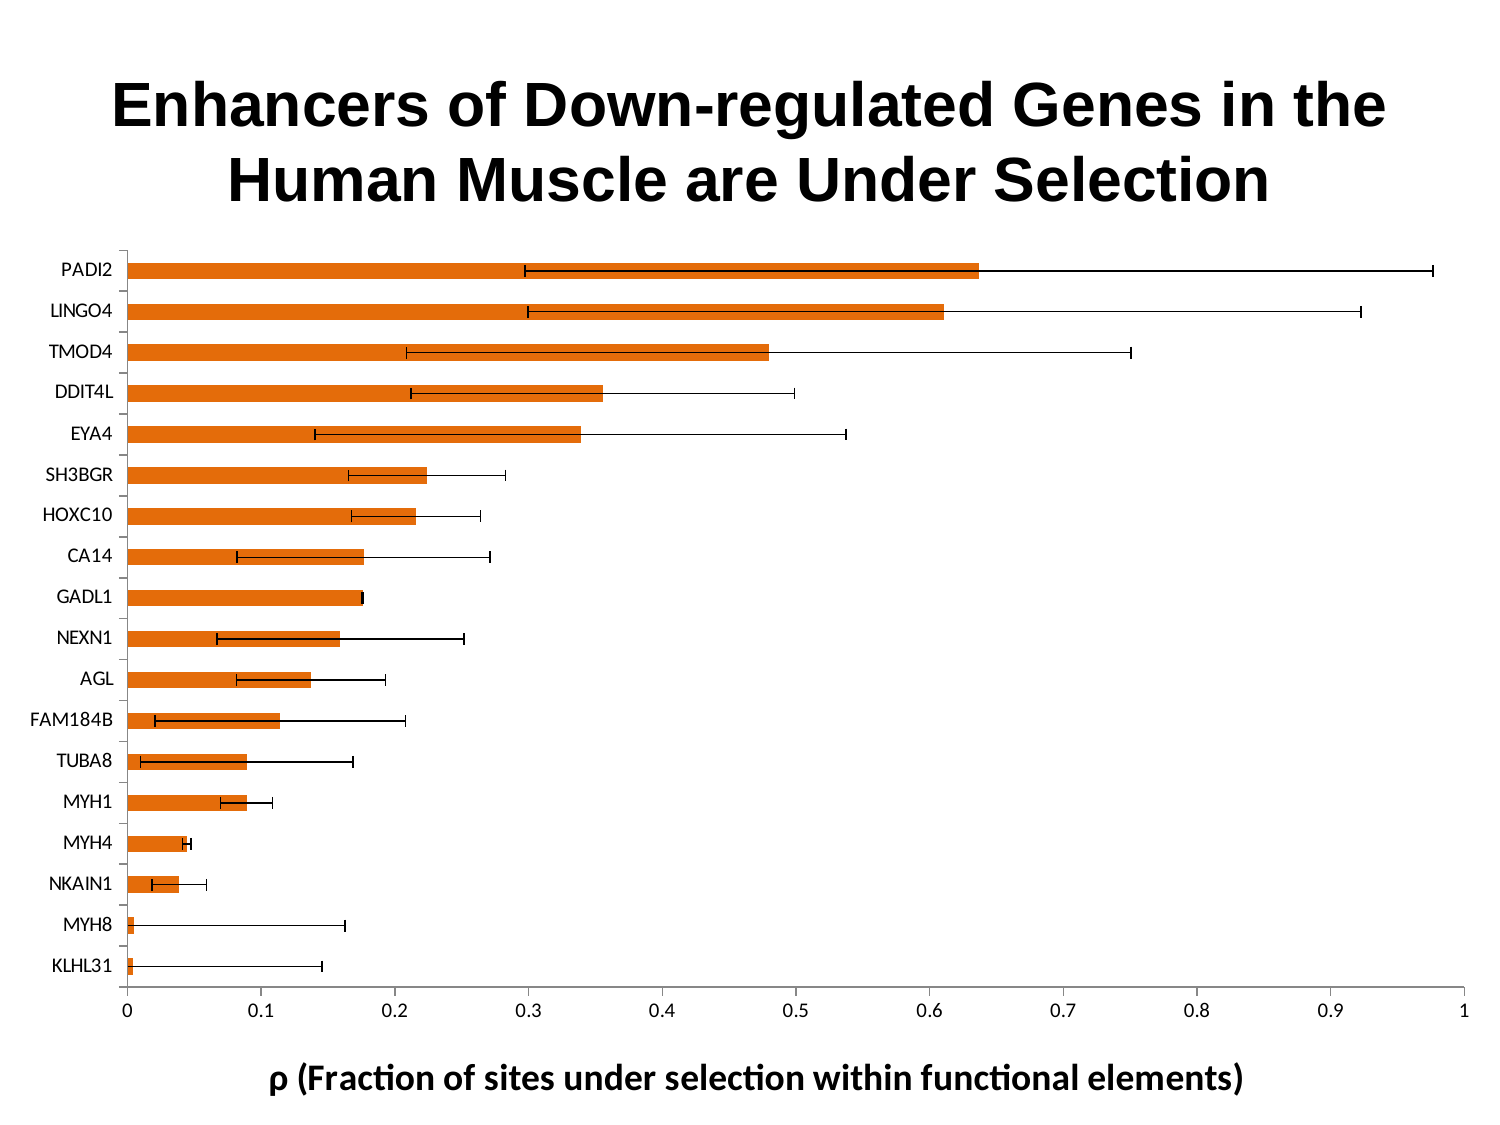

# Enhancers of Down-regulated Genes in the Human Muscle are Under Selection

### Chart

| Category |  |
|---|---|
| KLHL31 | 0.004312 |
| MYH8 | 0.004457 |
| NKAIN1 | 0.03872 |
| MYH4 | 0.044208 |
| MYH1 | 0.089014 |
| TUBA8 | 0.089117 |
| FAM184B | 0.114177 |
| AGL | 0.137107 |
| NEXN1 | 0.15923 |
| GADL1 | 0.175862 |
| CA14 | 0.176488 |
| HOXC10 | 0.215794 |
| SH3BGR | 0.223978 |
| EYA4 | 0.338879 |
| DDIT4L | 0.355484 |
| TMOD4 | 0.479701 |
| LINGO4 | 0.611086 |
| PADI2 | 0.636891 |